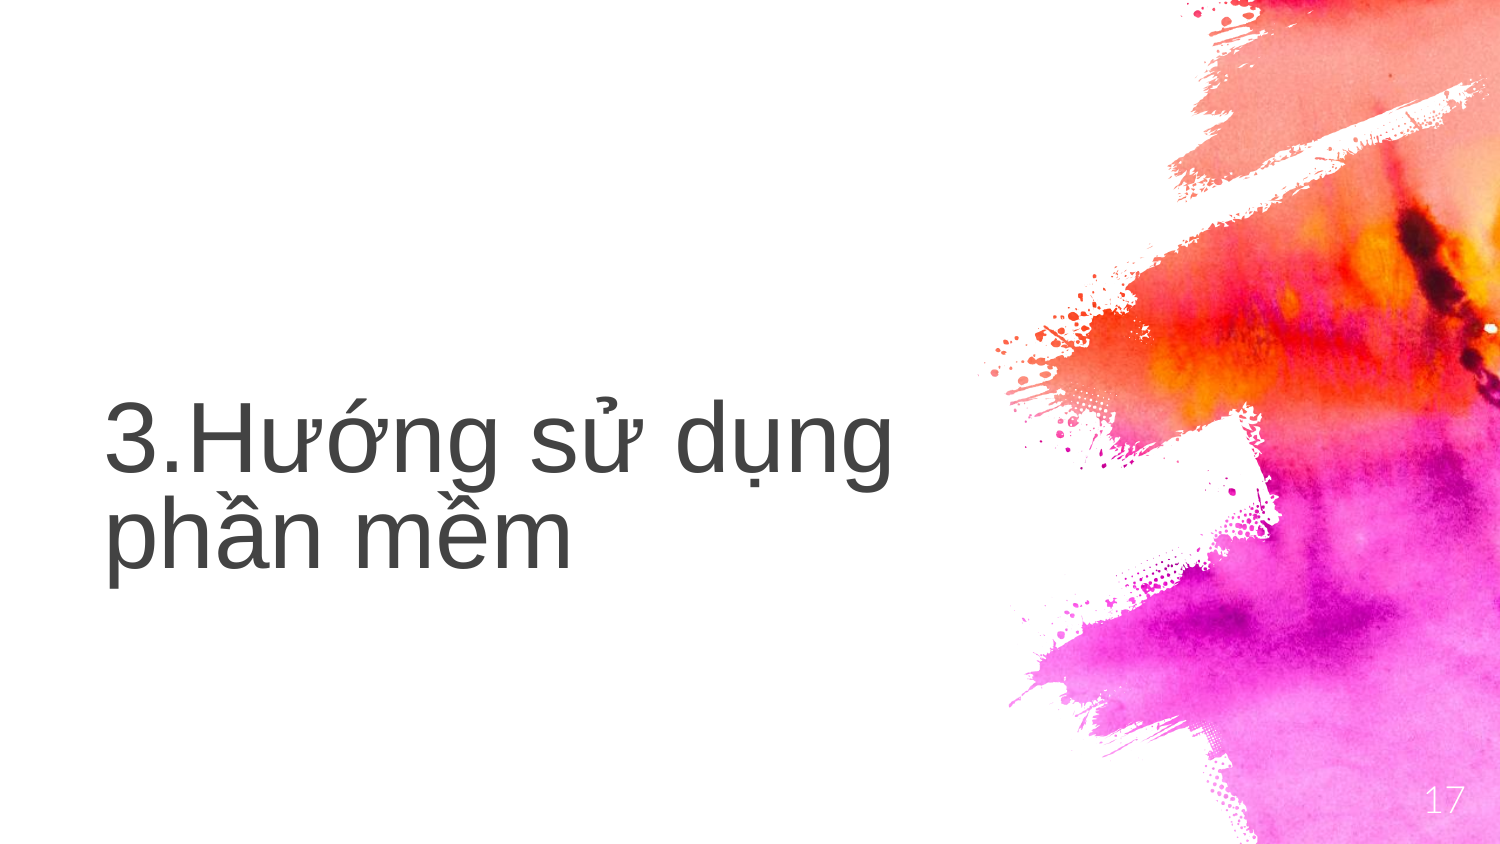

# 3.Hướng sử dụng phần mềm
17